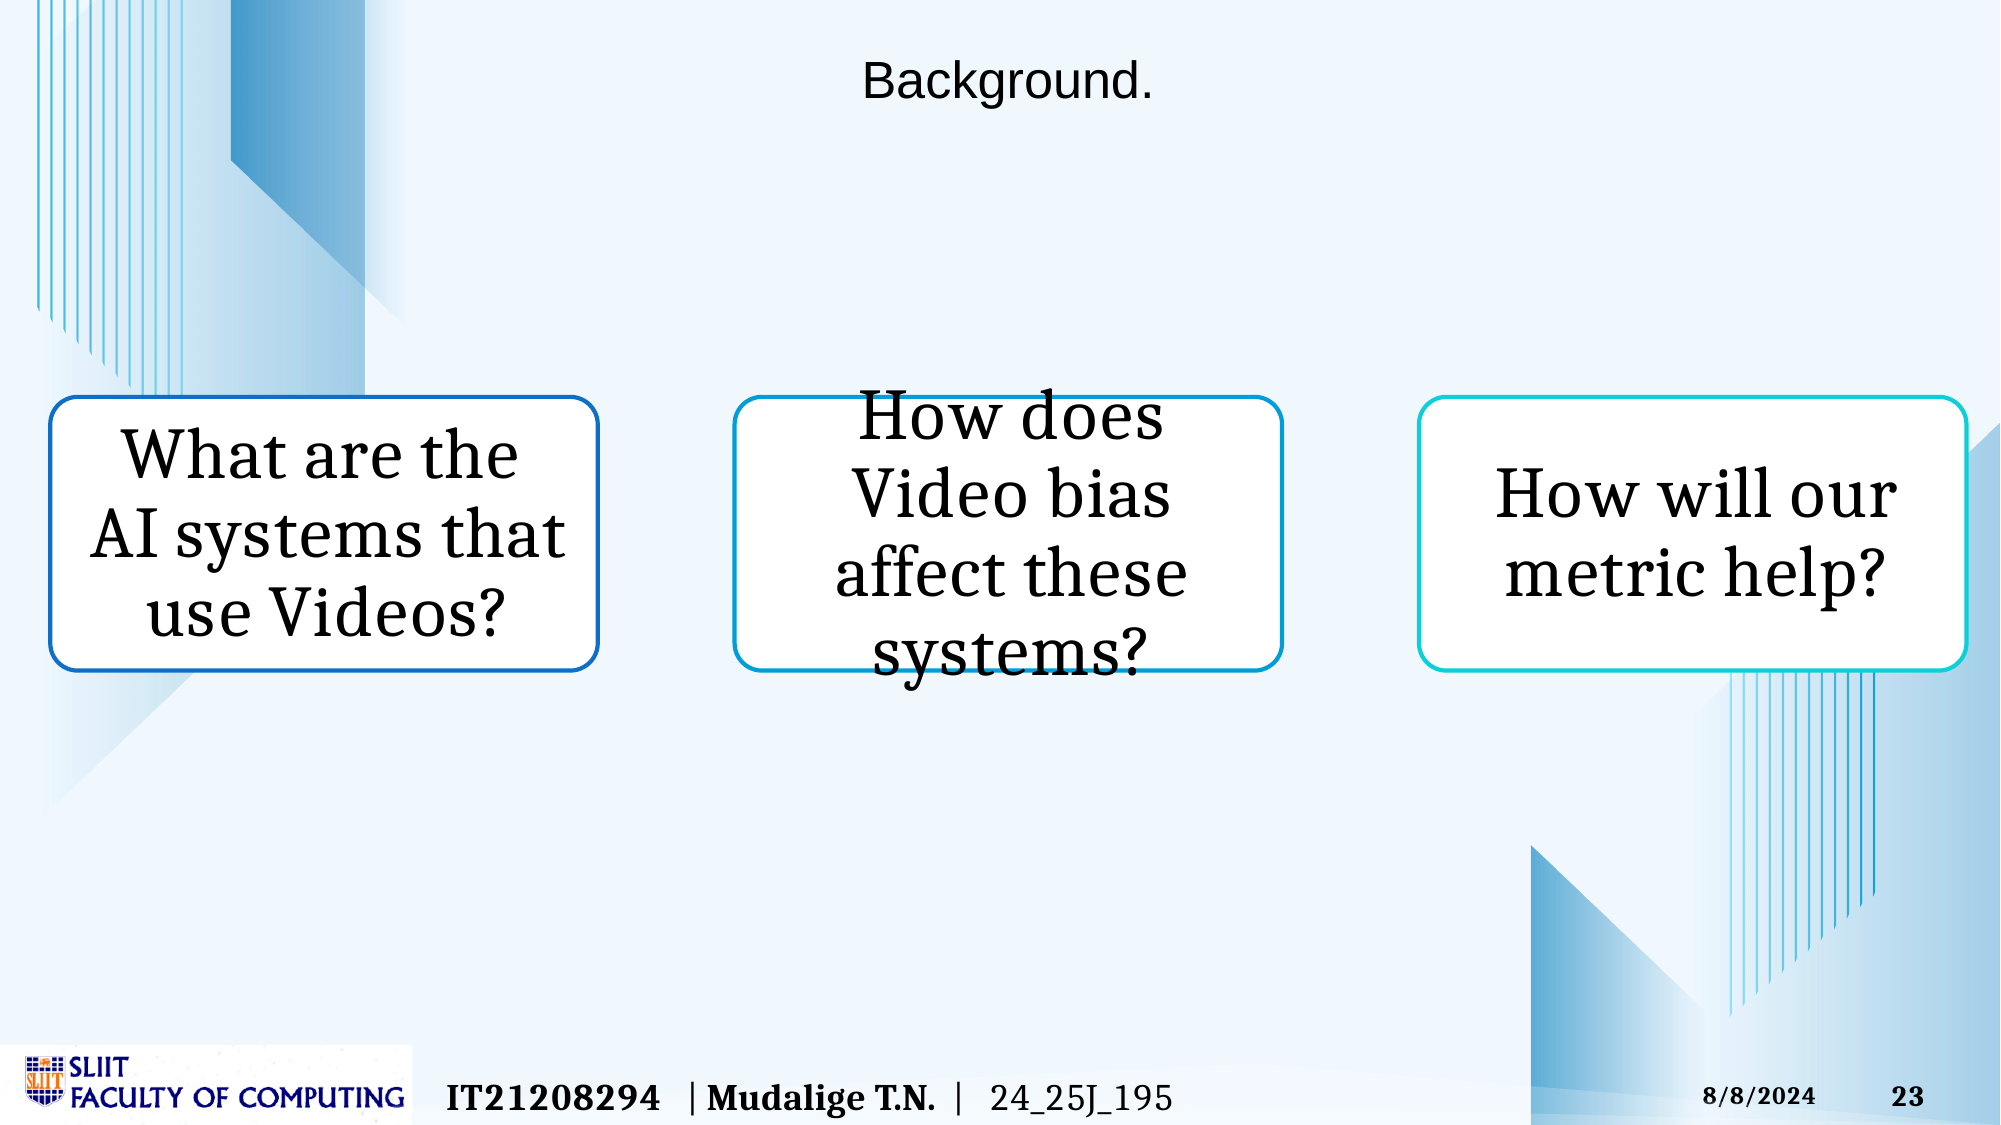

# Background.
What are the  AI systems that use Videos?
How does Video bias affect these systems?
How will our metric help?
IT21208294   | Mudalige T.N.  |   24_25J_195